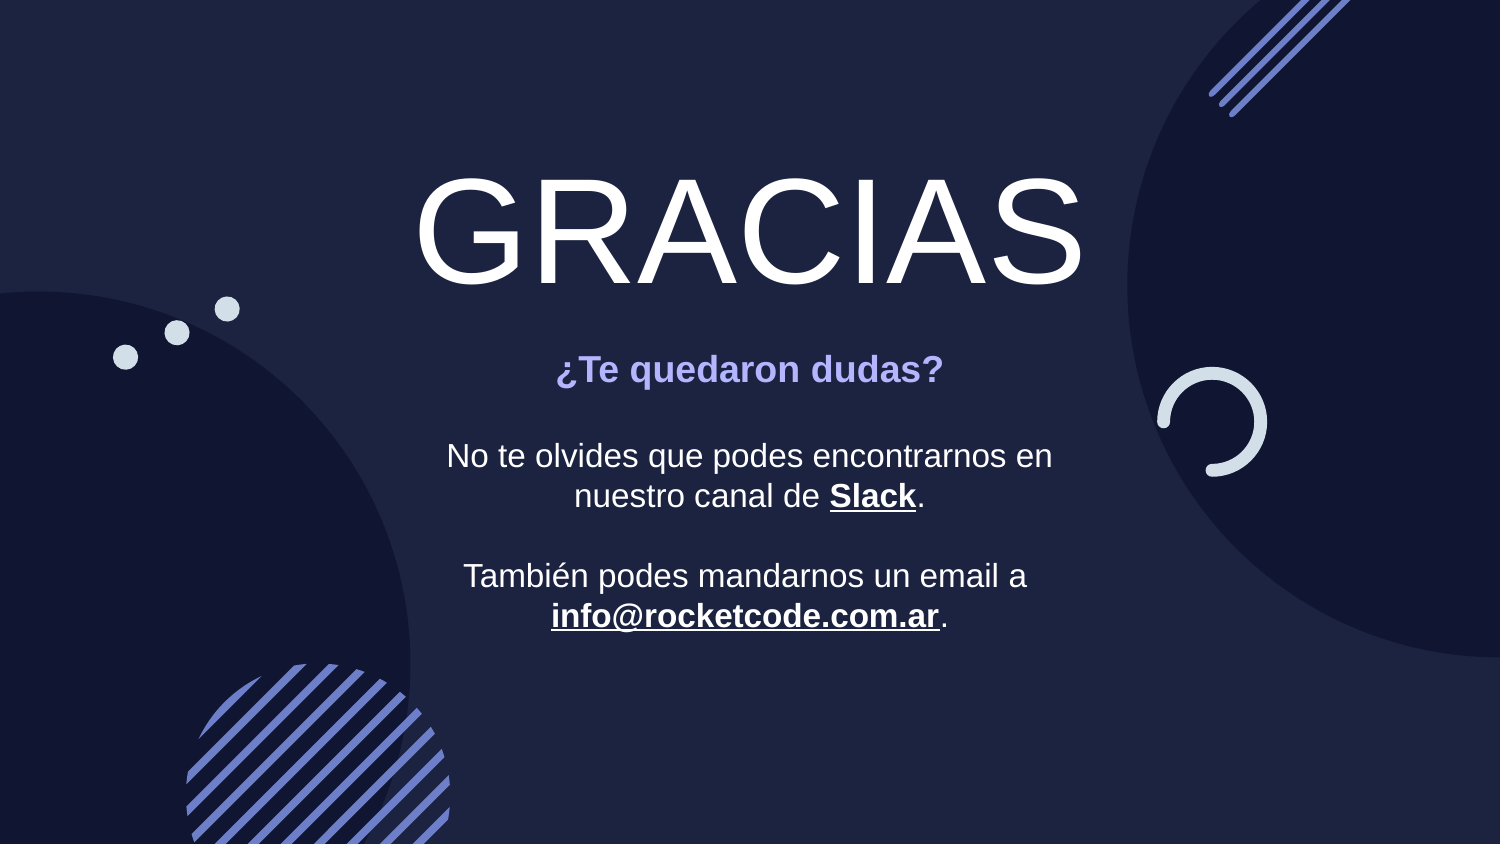

# GRACIAS

v
¿Te quedaron dudas?

No te olvides que podes encontrarnos en nuestro canal de Slack.

También podes mandarnos un email a info@rocketcode.com.ar.